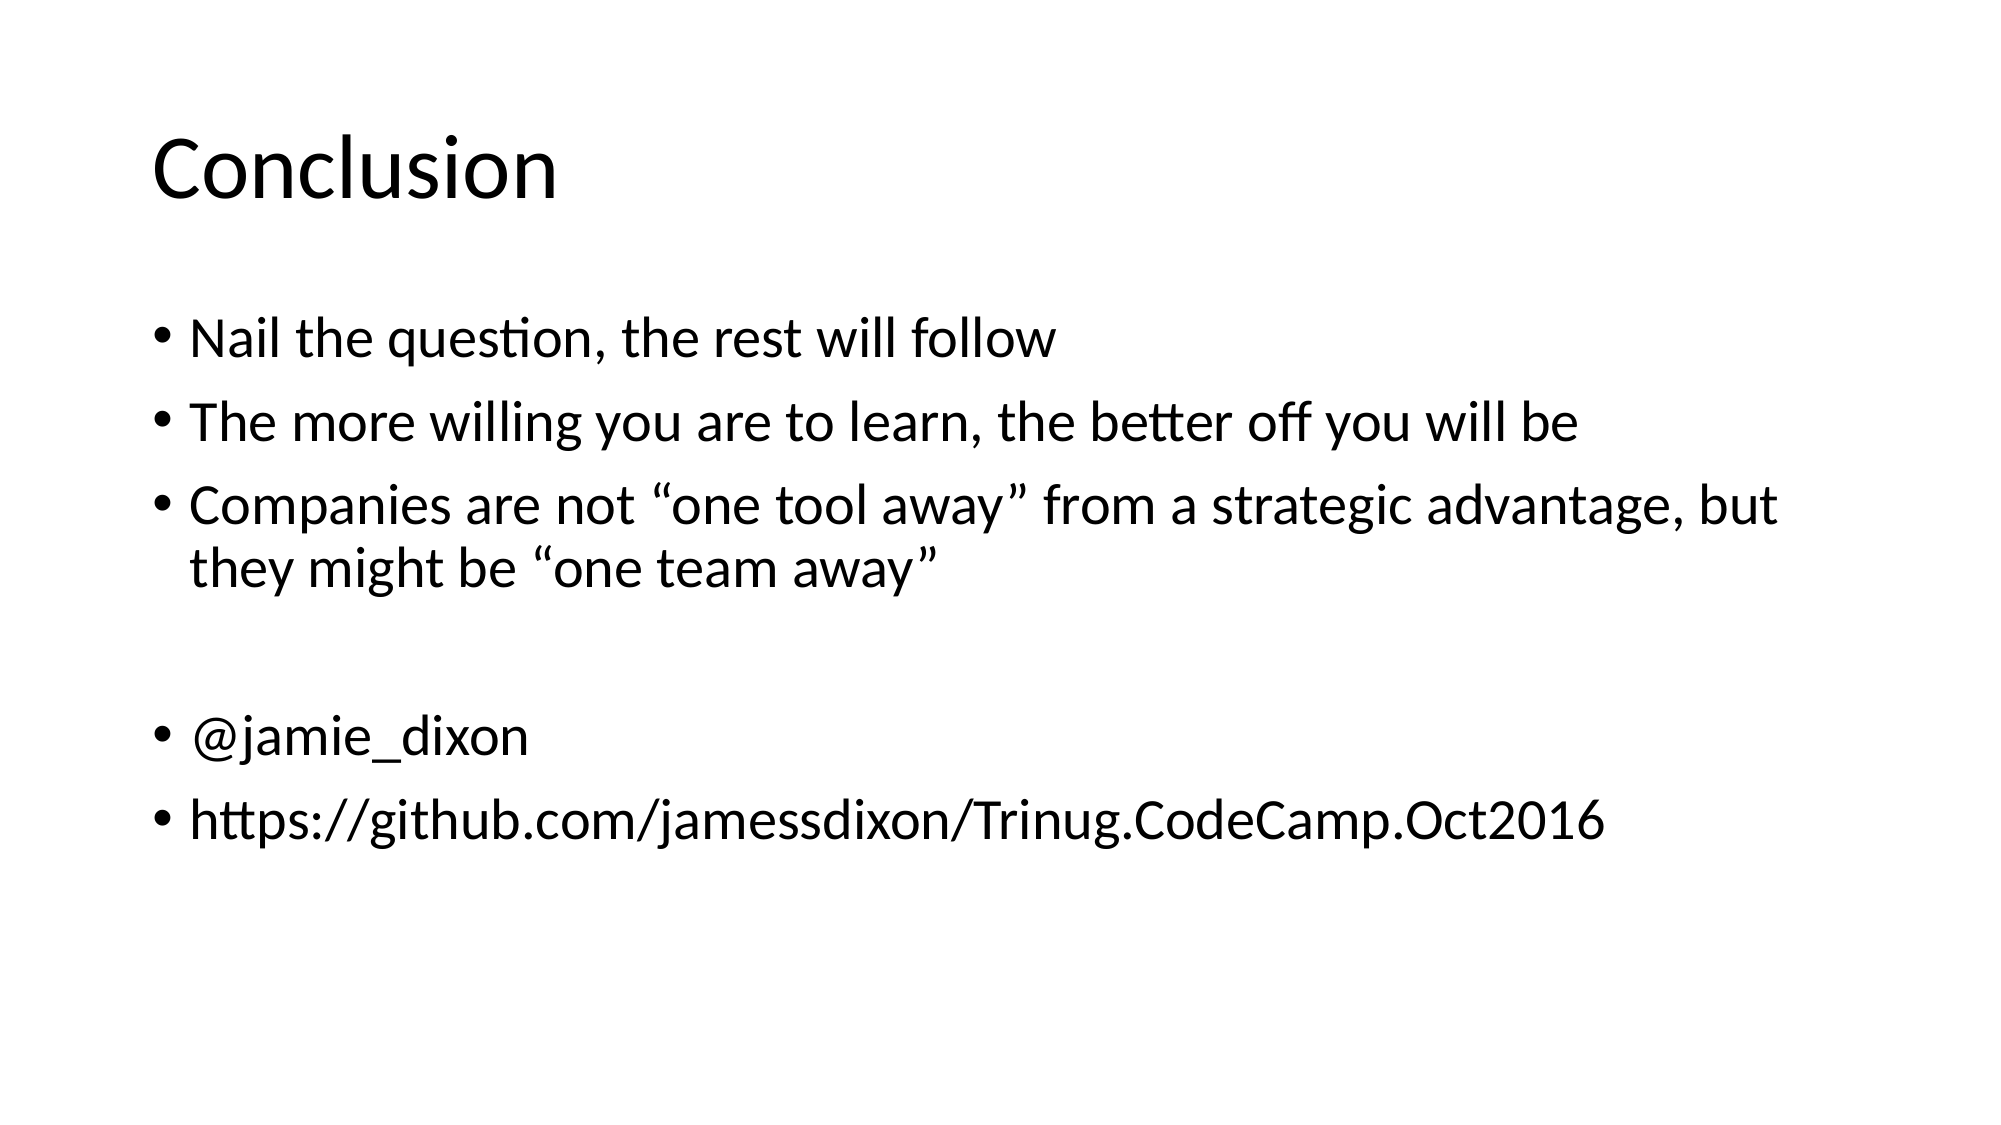

# Conclusion
Nail the question, the rest will follow
The more willing you are to learn, the better off you will be
Companies are not “one tool away” from a strategic advantage, but they might be “one team away”

@jamie_dixon
https://github.com/jamessdixon/Trinug.CodeCamp.Oct2016